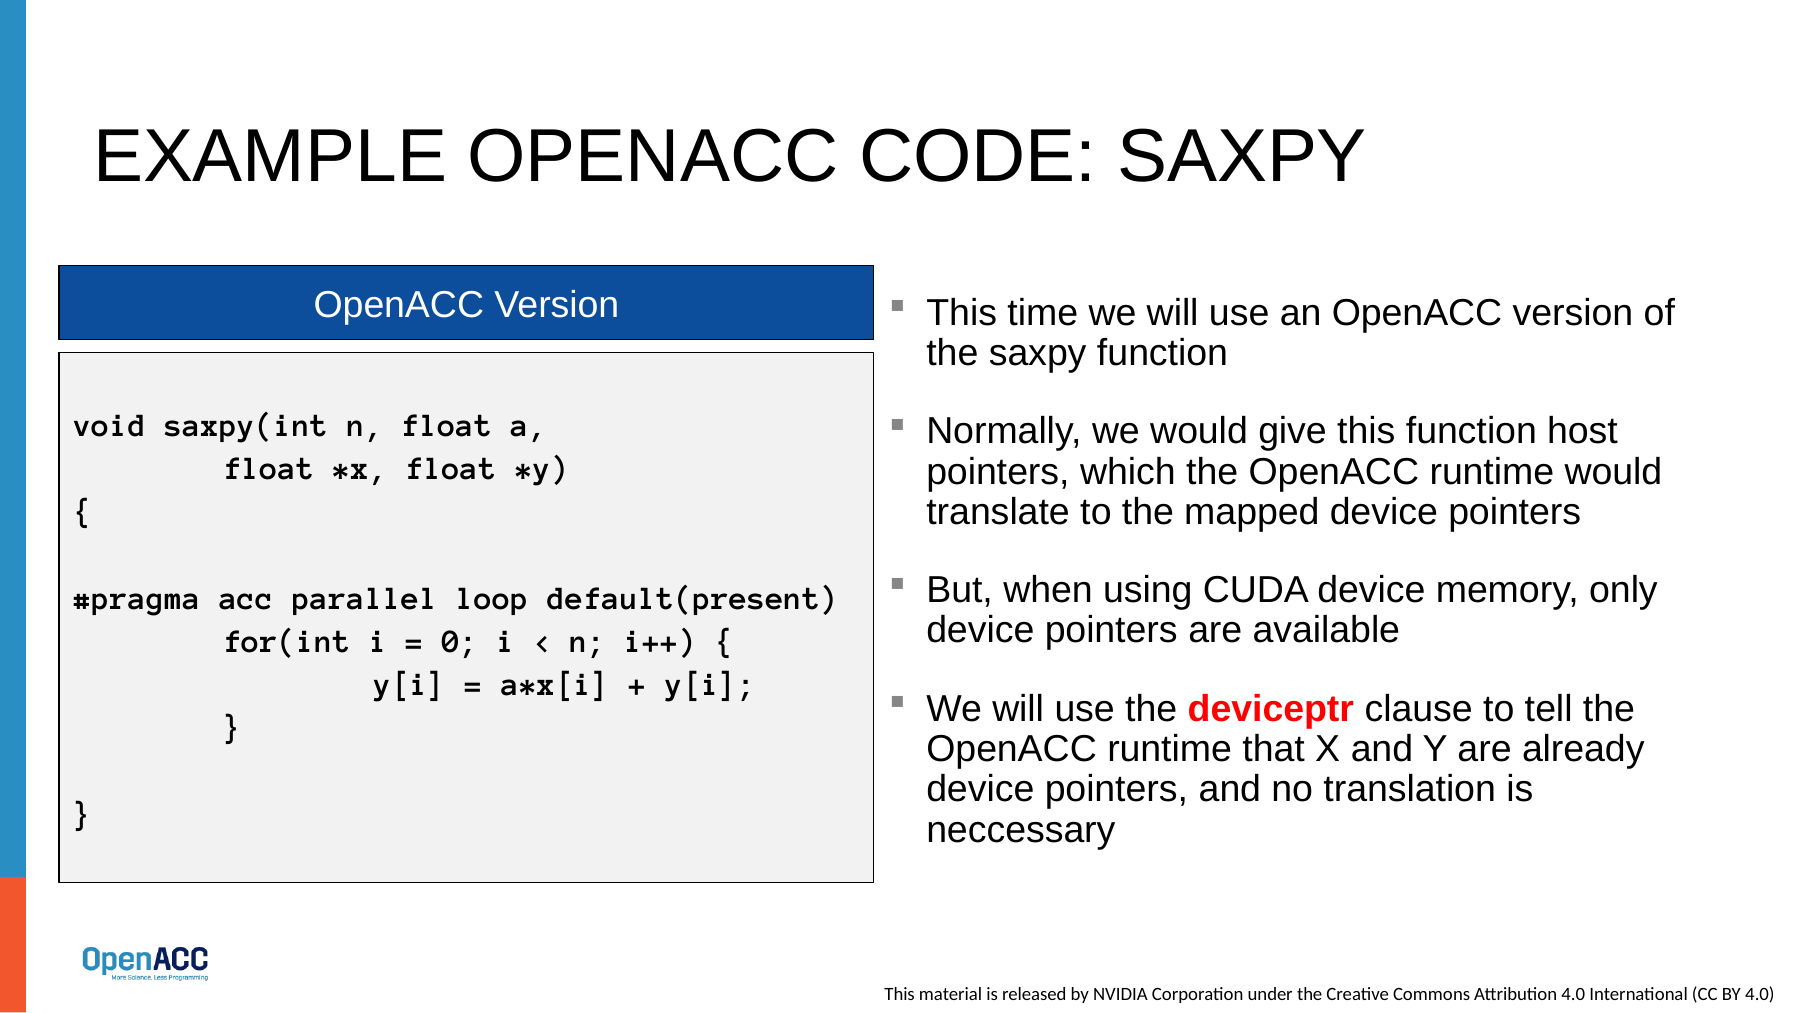

# Example openacc code: saxpy
OpenACC Version
This time we will use an OpenACC version of the saxpy function
Normally, we would give this function host pointers, which the OpenACC runtime would translate to the mapped device pointers
But, when using CUDA device memory, only device pointers are available
We will use the deviceptr clause to tell the OpenACC runtime that X and Y are already device pointers, and no translation is neccessary

void saxpy(int n, float a,
	float *x, float *y)
{

#pragma acc parallel loop default(present)
	for(int i = 0; i < n; i++) {
		y[i] = a*x[i] + y[i];
	}

}